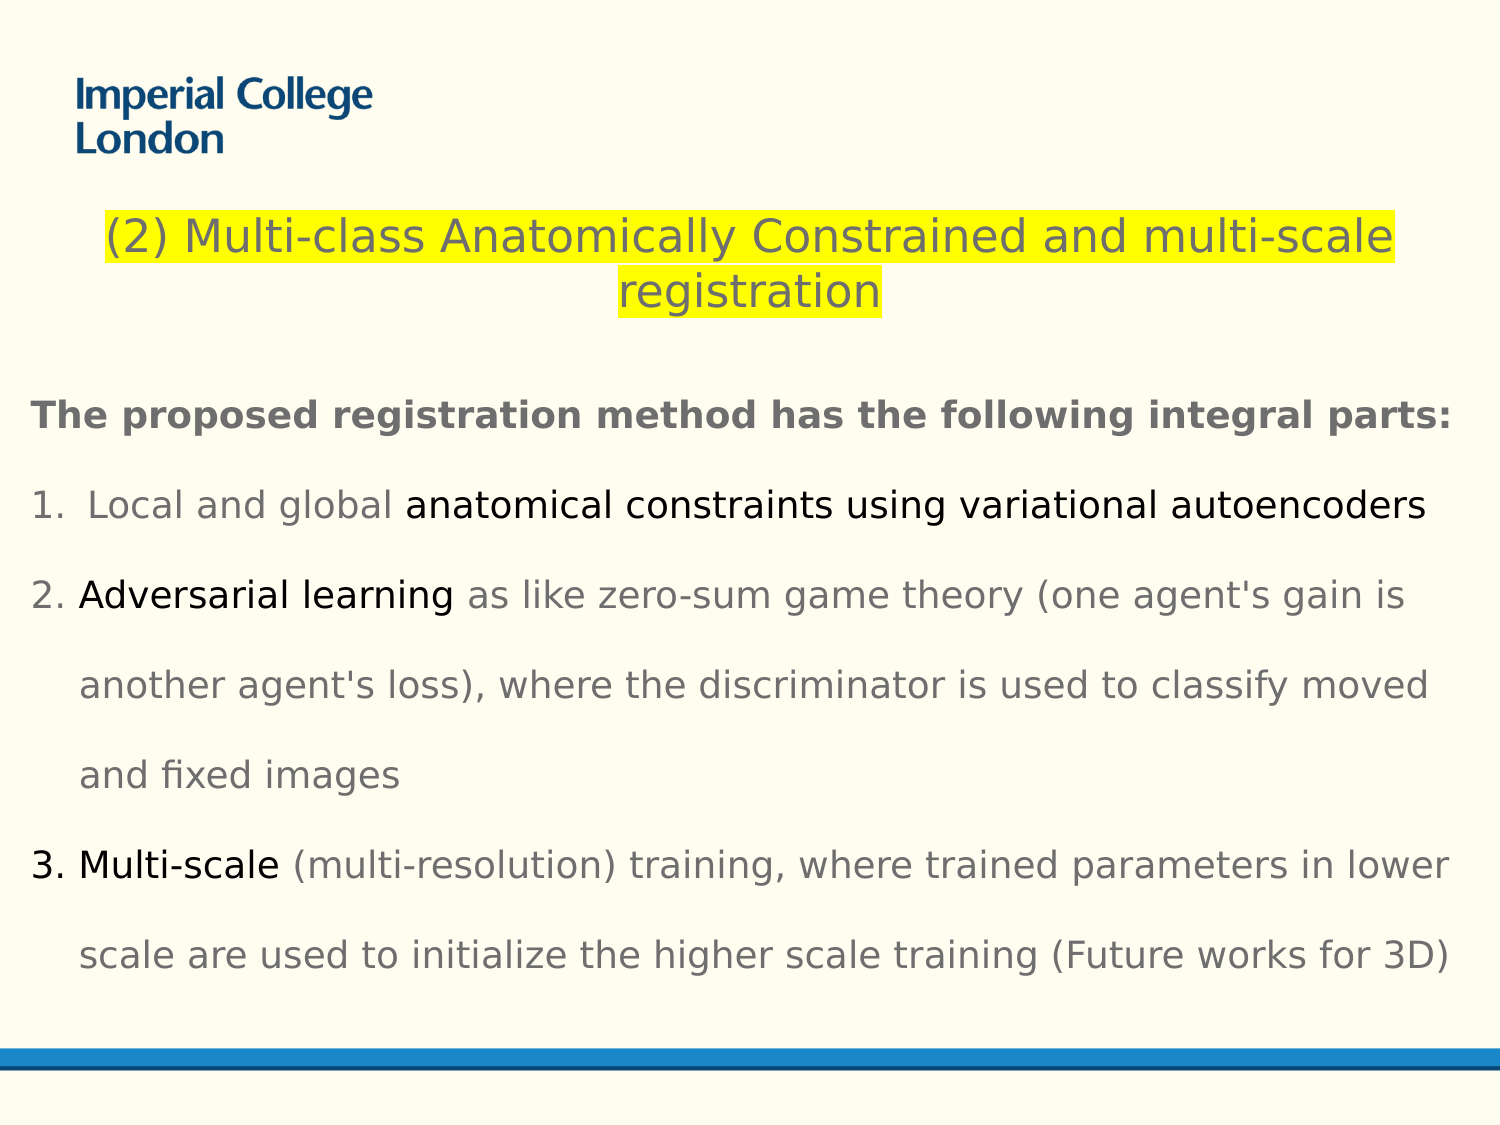

(2) Multi-class Anatomically Constrained and multi-scale registration
The proposed registration method has the following integral parts:
Local and global anatomical constraints using variational autoencoders
2. Adversarial learning as like zero-sum game theory (one agent's gain is
    another agent's loss), where the discriminator is used to classify moved
    and fixed images
3. Multi-scale (multi-resolution) training, where trained parameters in lower
    scale are used to initialize the higher scale training (Future works for 3D)